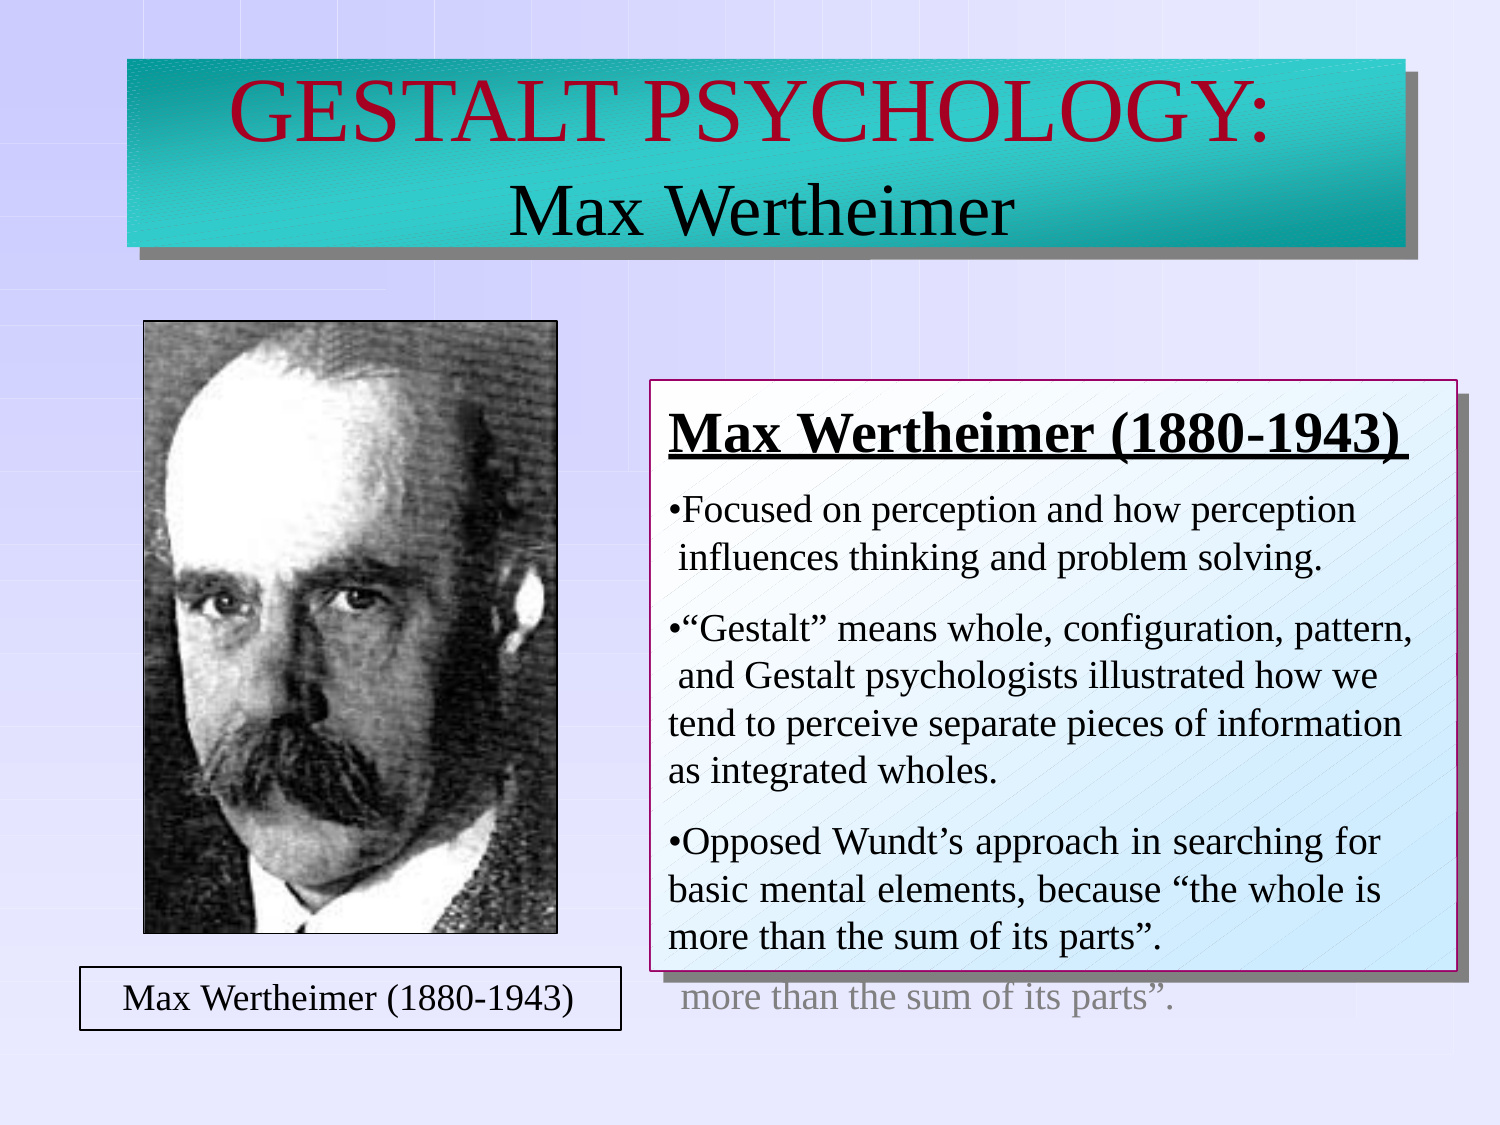

# GESTALT PSYCHOLOGY:

GESTALT PSYCHOLOGY:
Max Wertheimer

Max Wertheimer

Max Wertheimer (1880-1943)

Max Wertheimer (1880-1943)
•Focused on perception and how perception  influences thinking and problem solving.
•“Gestalt” means whole, configuration, pattern,  and Gestalt psychologists illustrated how we  tend to perceive separate pieces of information  as integrated wholes.
•Opposed Wundt’s approach in searching for  basic mental elements, because “the whole is  more than the sum of its parts”.

•Focused on perception and how perception  influences thinking and problem solving.
•“Gestalt” means whole, configuration, pattern,  and Gestalt psychologists illustrated how we  tend to perceive separate pieces of information  as integrated wholes.
•Opposed Wundt’s approach in searching for  basic mental elements, because “the whole is  more than the sum of its parts”.
Max Wertheimer (1880-1943)